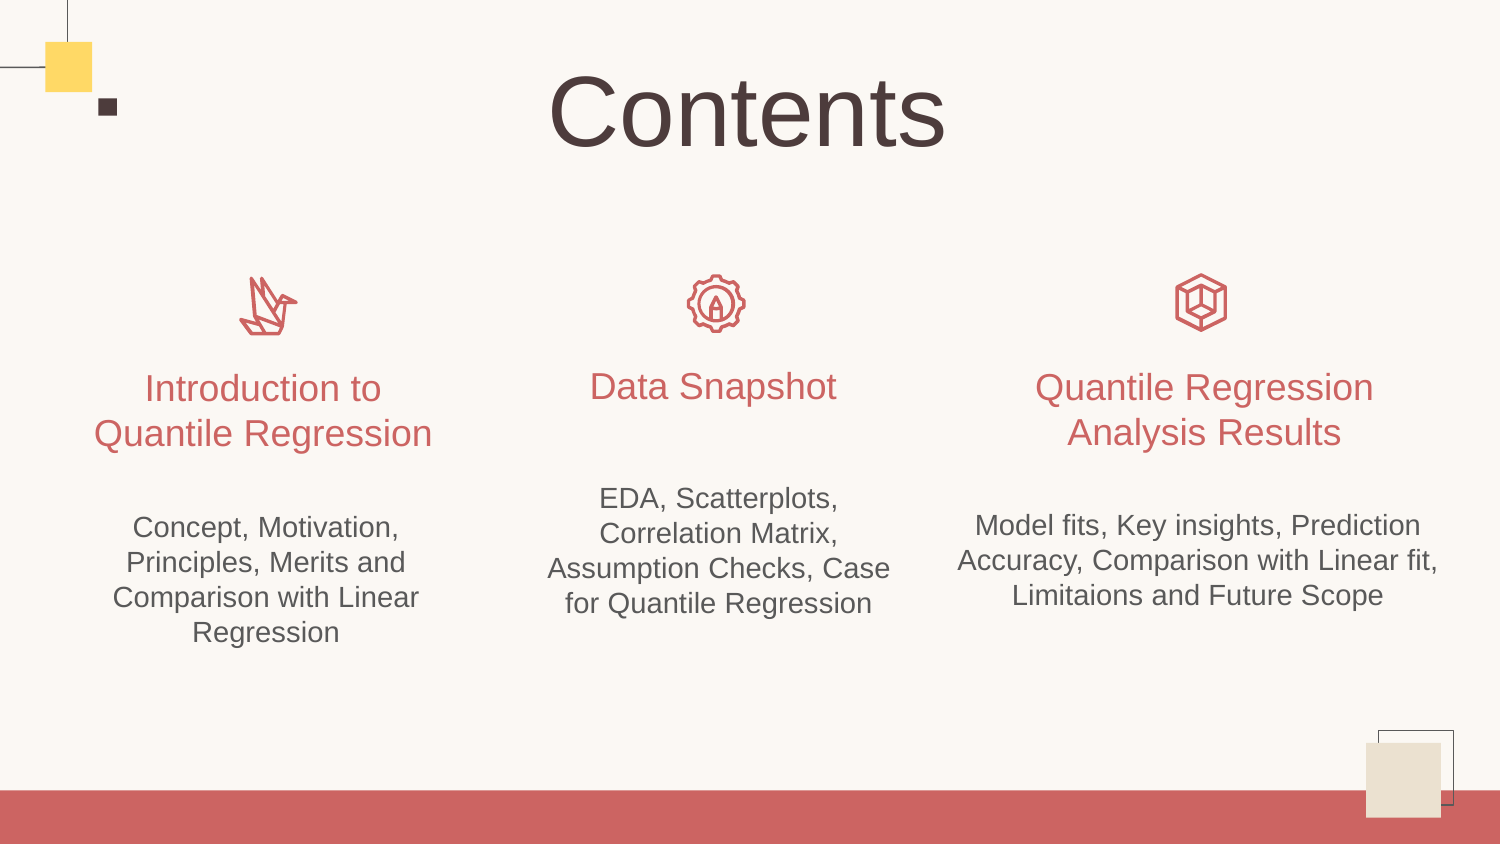

# Contents

Data Snapshot
Quantile Regression Analysis Results
Introduction to Quantile Regression
EDA, Scatterplots, Correlation Matrix, Assumption Checks, Case for Quantile Regression
Model fits, Key insights, Prediction Accuracy, Comparison with Linear fit, Limitaions and Future Scope
Concept, Motivation, Principles, Merits and Comparison with Linear Regression